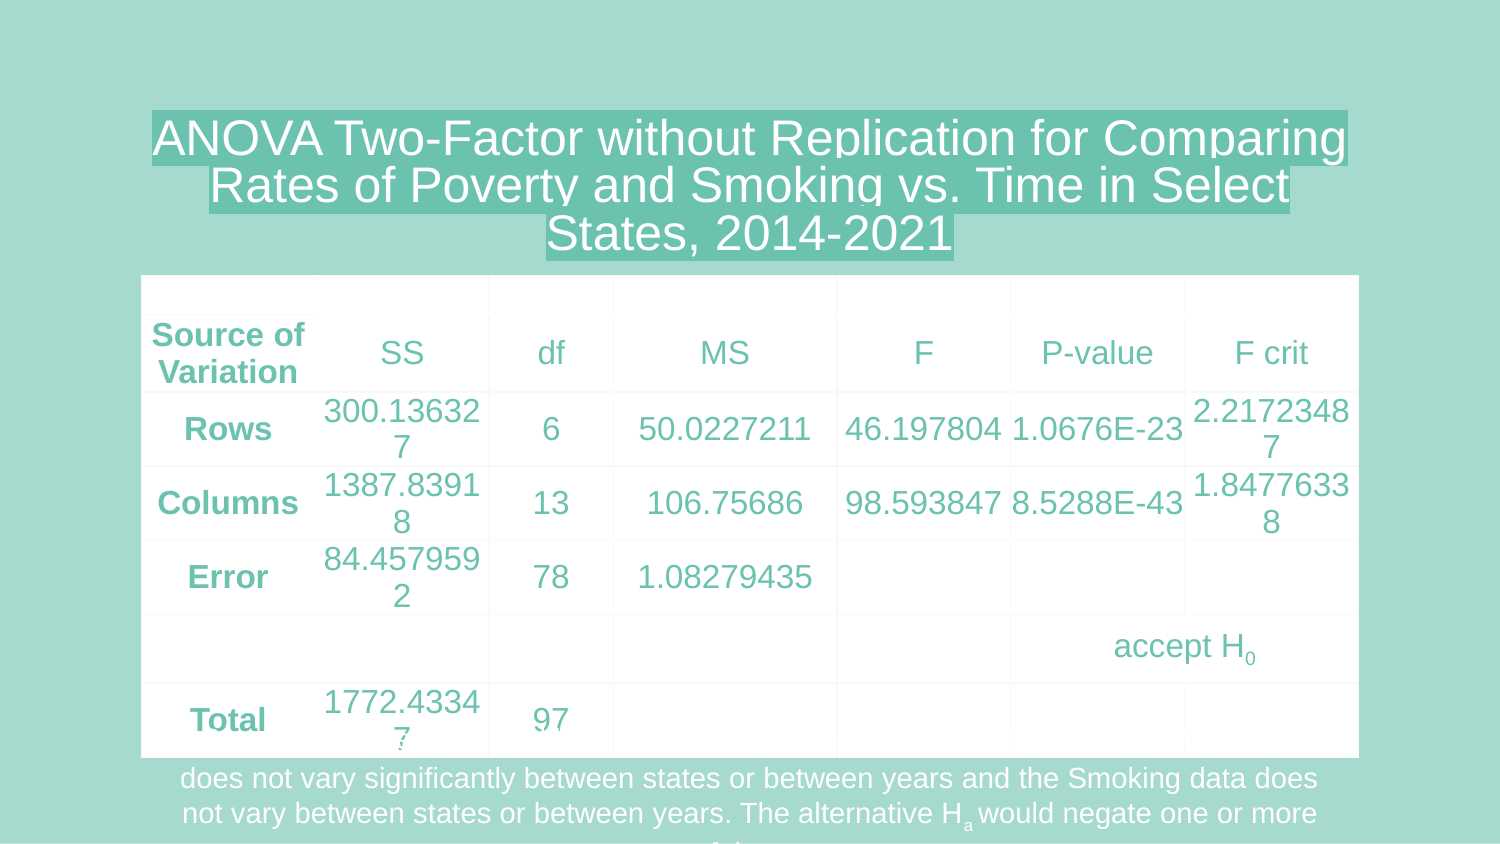

# ANOVA Two-Factor without Replication for Comparing Rates of Poverty and Smoking vs. Time in Select States, 2014-2021
| ANOVA |  |  |  |  |  |  |
| --- | --- | --- | --- | --- | --- | --- |
| Source of Variation | SS | df | MS | F | P-value | F crit |
| Rows | 300.136327 | 6 | 50.0227211 | 46.197804 | 1.0676E-23 | 2.21723487 |
| Columns | 1387.83918 | 13 | 106.75686 | 98.593847 | 8.5288E-43 | 1.84776338 |
| Error | 84.4579592 | 78 | 1.08279435 |  |  |  |
|  |  |  |  |  | accept H0 |  |
| Total | 1772.43347 | 97 |  |  |  |  |
Several hypotheses tested here: the null hypotheses H0 set states that the SPM data does not vary significantly between states or between years and the Smoking data does not vary between states or between years. The alternative Ha would negate one or more of these.